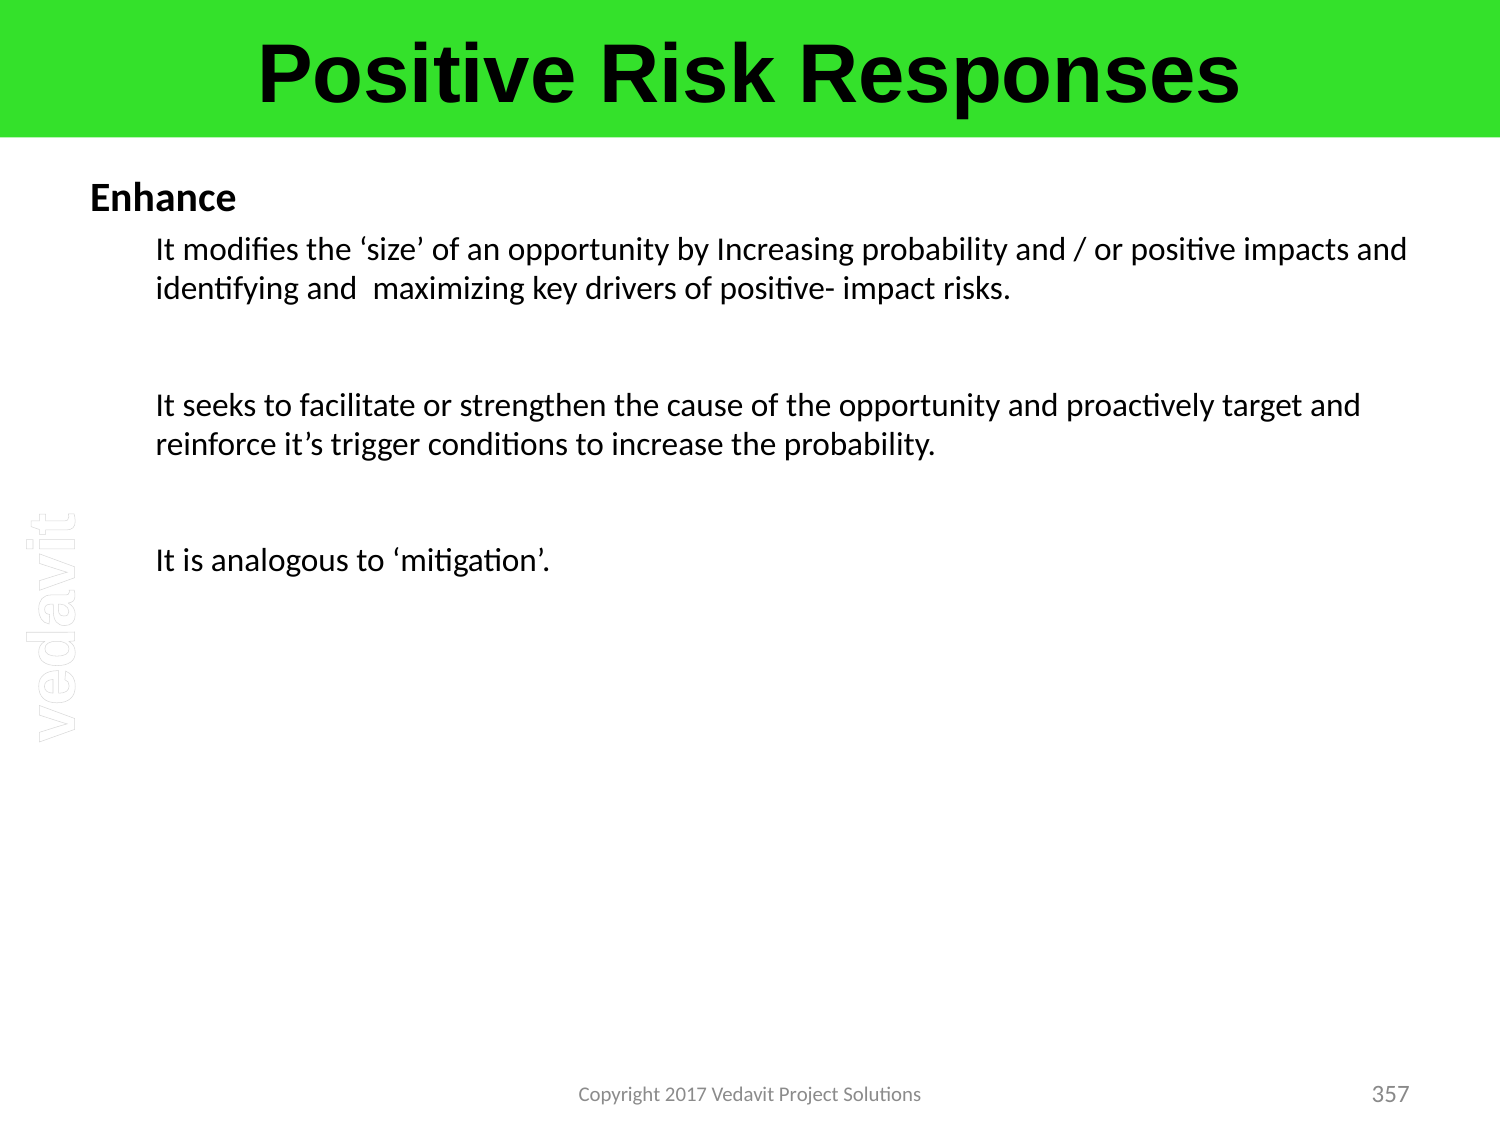

# Positive Risk Responses
Enhance
It modifies the ‘size’ of an opportunity by Increasing probability and / or positive impacts and identifying and  maximizing key drivers of positive- impact risks.

It seeks to facilitate or strengthen the cause of the opportunity and proactively target and reinforce it’s trigger conditions to increase the probability.

It is analogous to ‘mitigation’.
Copyright 2017 Vedavit Project Solutions
357